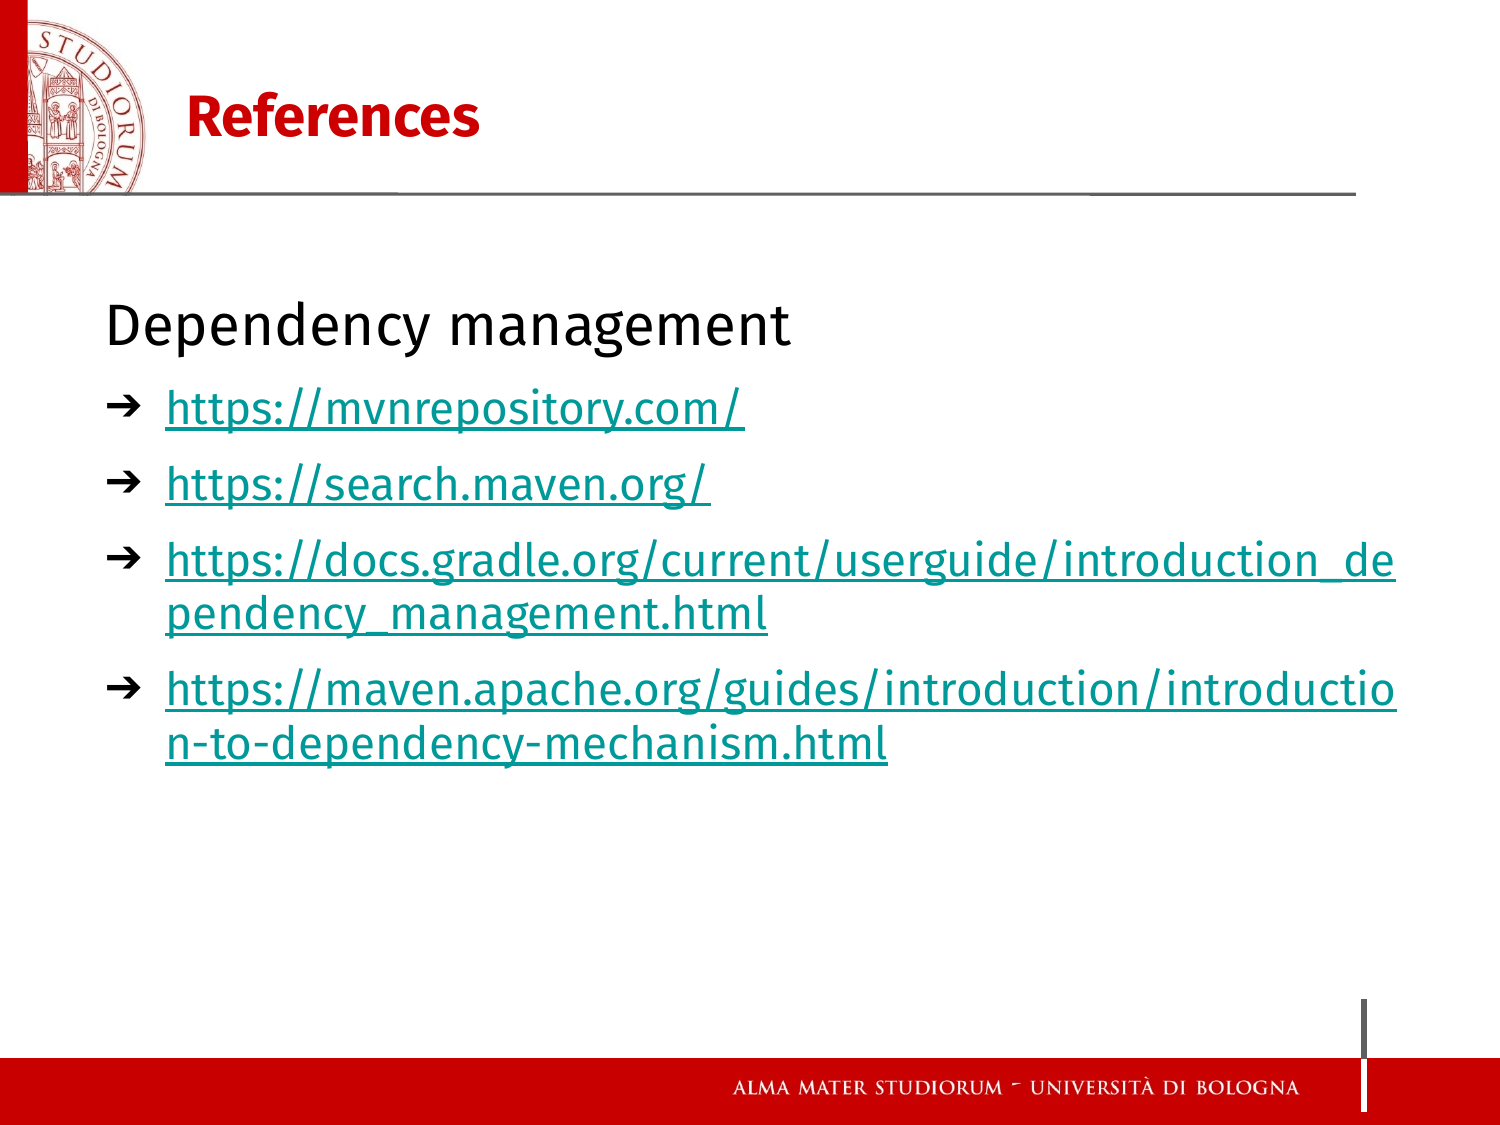

# References
Dependency management
https://mvnrepository.com/
https://search.maven.org/
https://docs.gradle.org/current/userguide/introduction_dependency_management.html
https://maven.apache.org/guides/introduction/introduction-to-dependency-mechanism.html